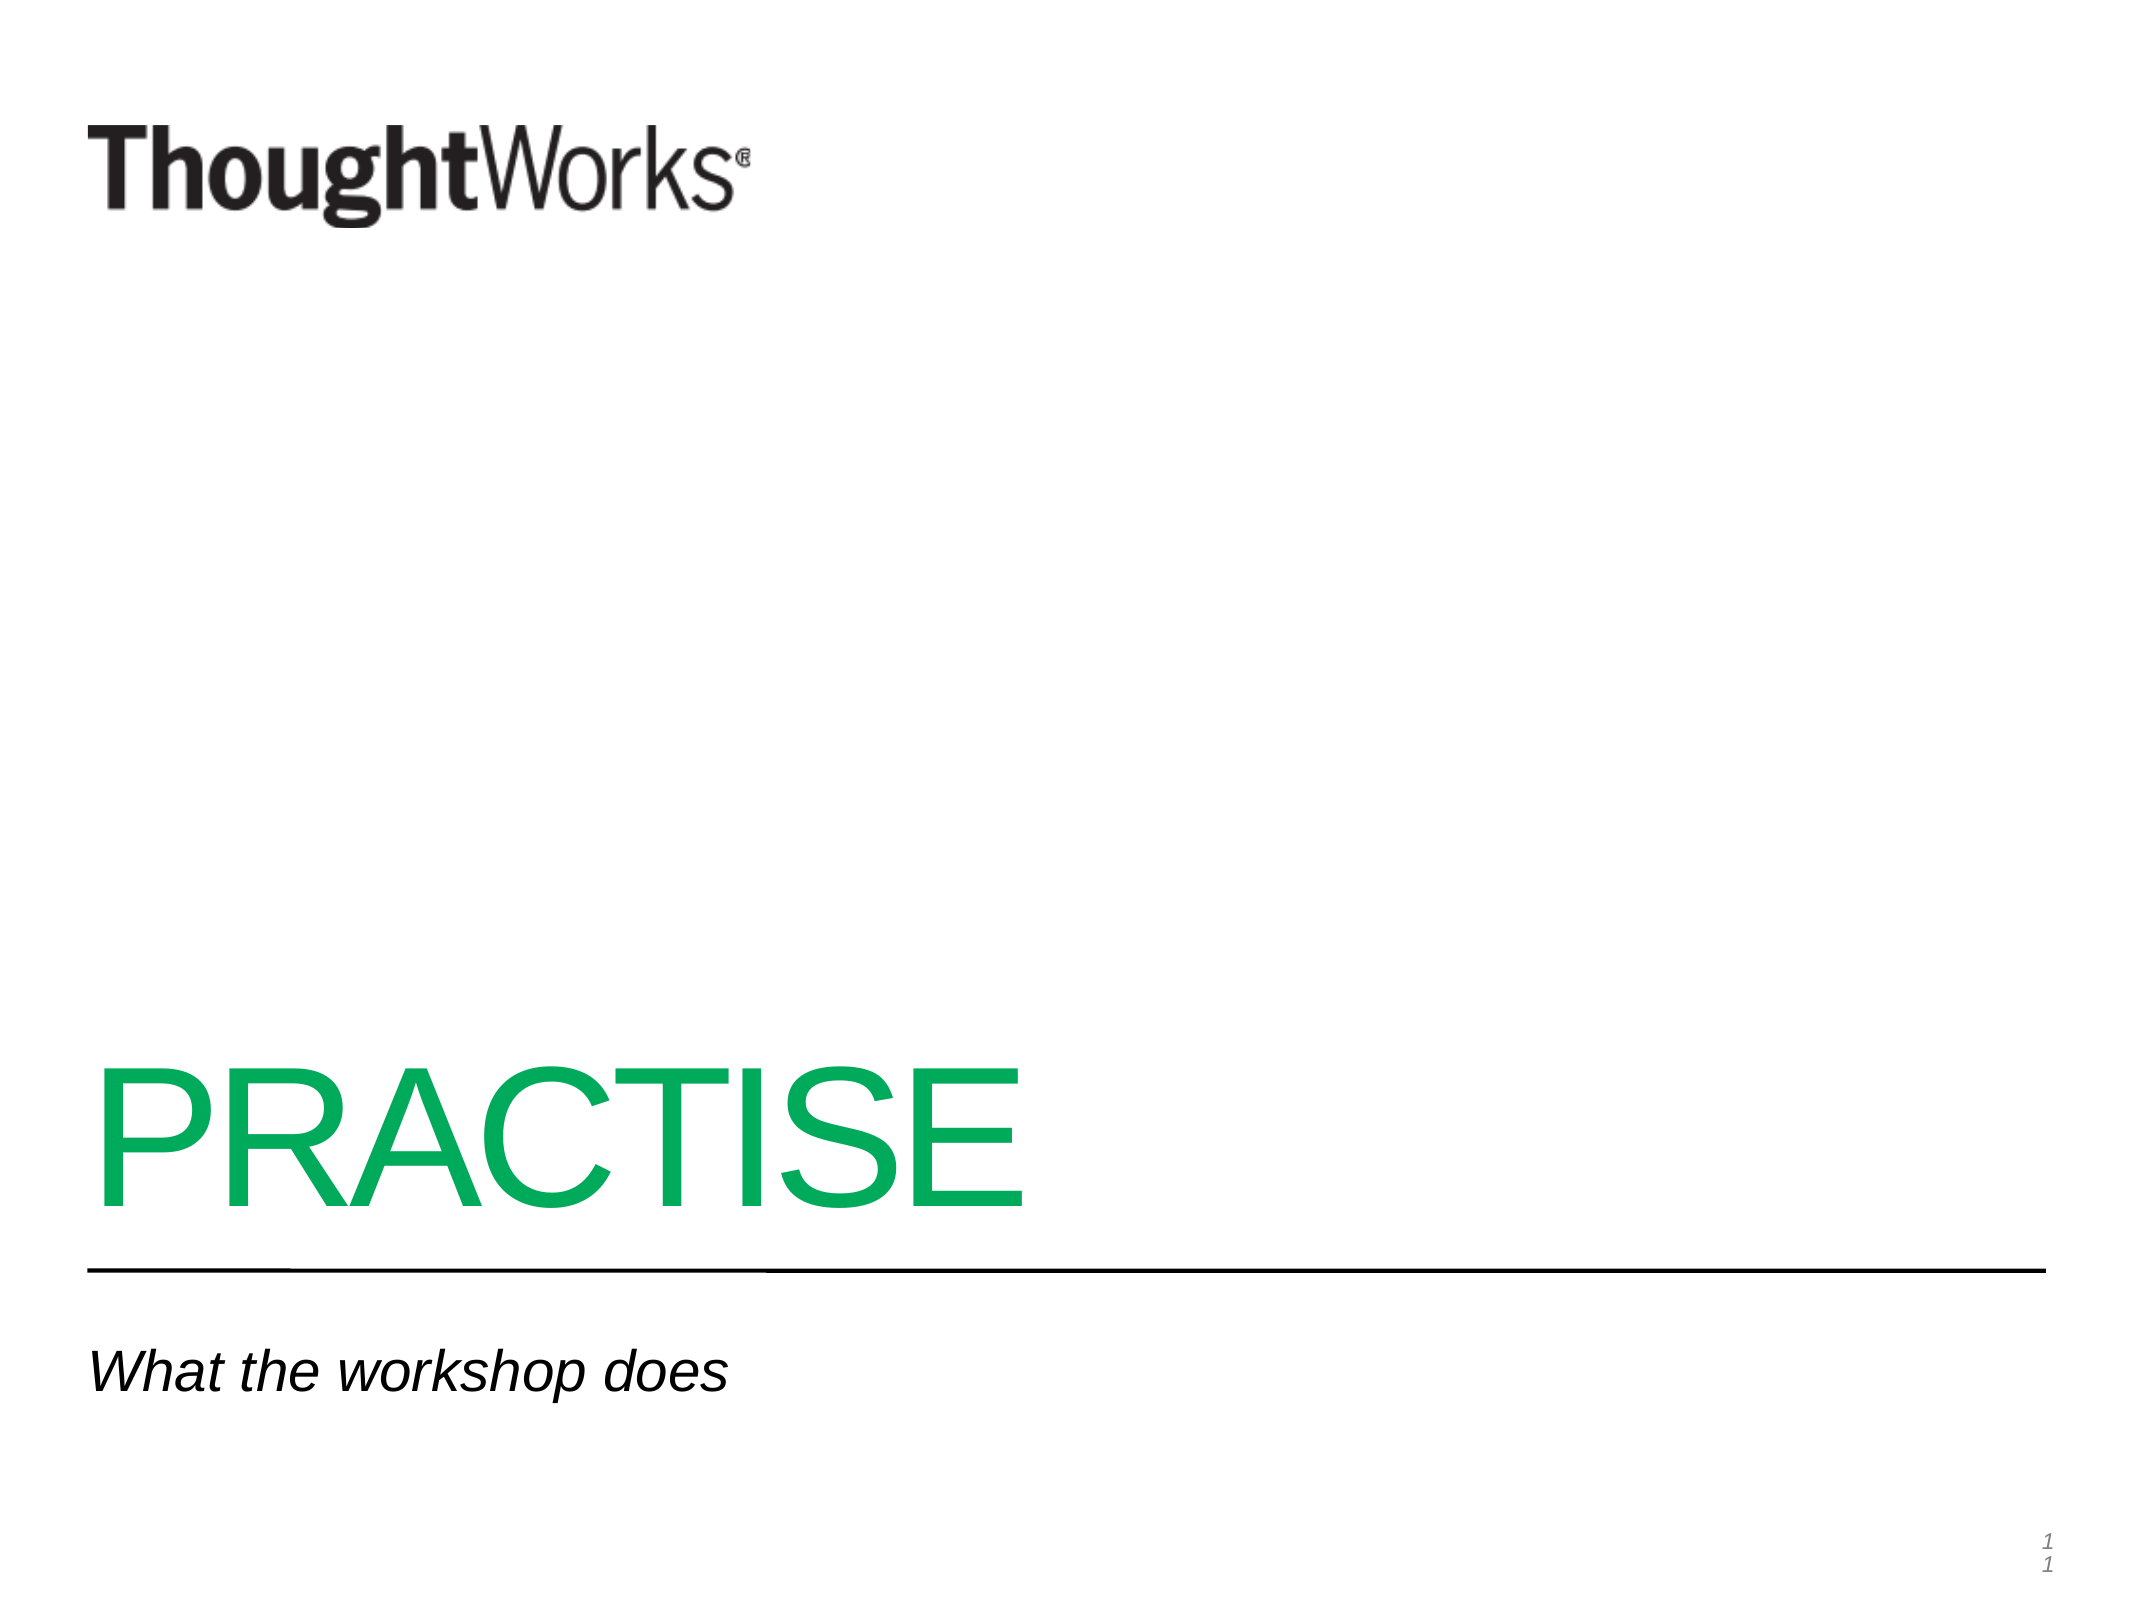

# Practise
What the workshop does
11